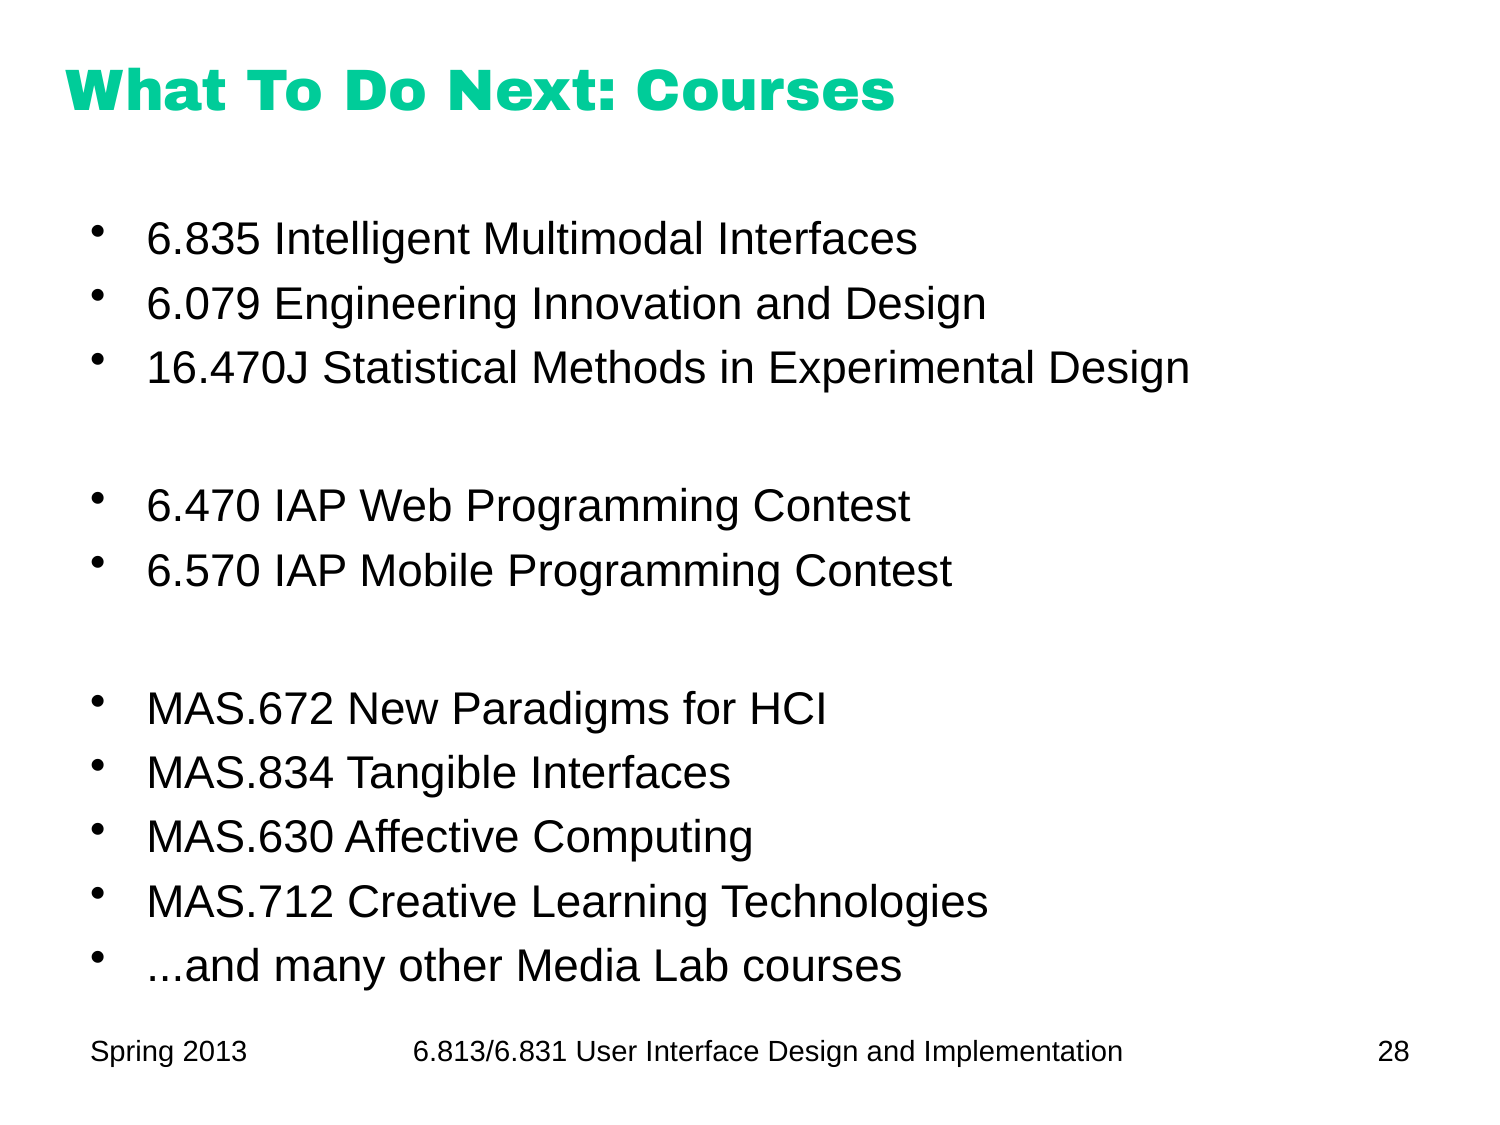

# What To Do Next: Courses

6.835 Intelligent Multimodal Interfaces
6.079 Engineering Innovation and Design
16.470J Statistical Methods in Experimental Design

6.470 IAP Web Programming Contest
6.570 IAP Mobile Programming Contest

MAS.672 New Paradigms for HCI
MAS.834 Tangible Interfaces
MAS.630 Affective Computing
MAS.712 Creative Learning Technologies
...and many other Media Lab courses
Spring 2013
6.813/6.831 User Interface Design and Implementation
28